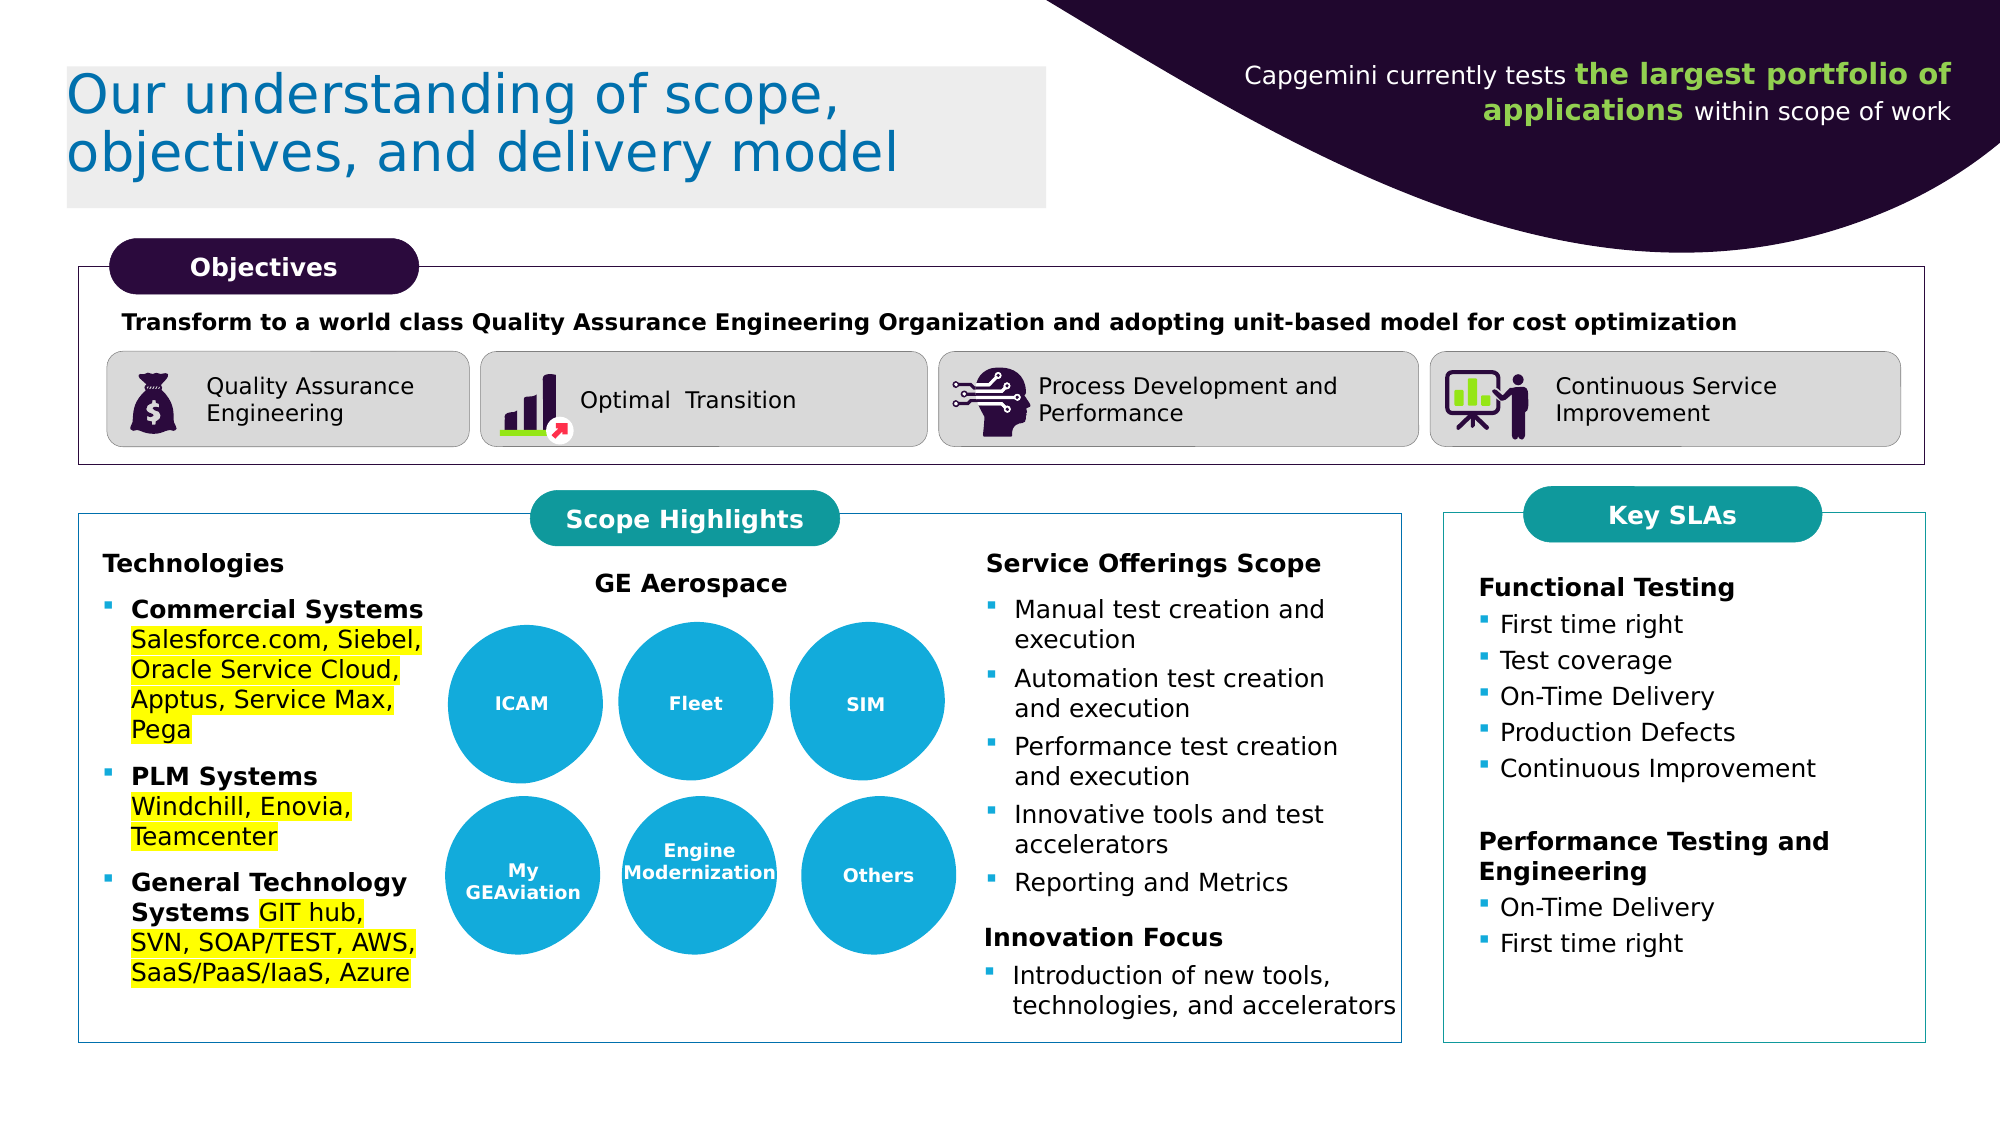

Capgemini currently tests the largest portfolio of applications within scope of work
# Our understanding of scope, objectives, and delivery model
Objectives

Transform to a world class Quality Assurance Engineering Organization and adopting unit-based model for cost optimization
Quality Assurance Engineering
Optimal  Transition
Process Development and Performance
Continuous Service Improvement

Key SLAs
Scope Highlights

Technologies
Commercial Systems Salesforce.com, Siebel, Oracle Service Cloud, Apptus, Service Max, Pega
PLM Systems  Windchill, Enovia, Teamcenter
General Technology Systems GIT hub, SVN, SOAP/TEST, AWS, SaaS/PaaS/IaaS, Azure
Service Offerings Scope
Manual test creation and execution
Automation test creation and execution
Performance test creation and execution
Innovative tools and test accelerators
Reporting and Metrics

GE Aerospace
Functional Testing
First time right
Test coverage
On-Time Delivery
Production Defects
Continuous Improvement

Performance Testing and Engineering
On-Time Delivery
First time right

Fleet
ICAM
SIM

Others
Engine Modernization
My GEAviation
Innovation Focus
Introduction of new tools, technologies, and accelerators